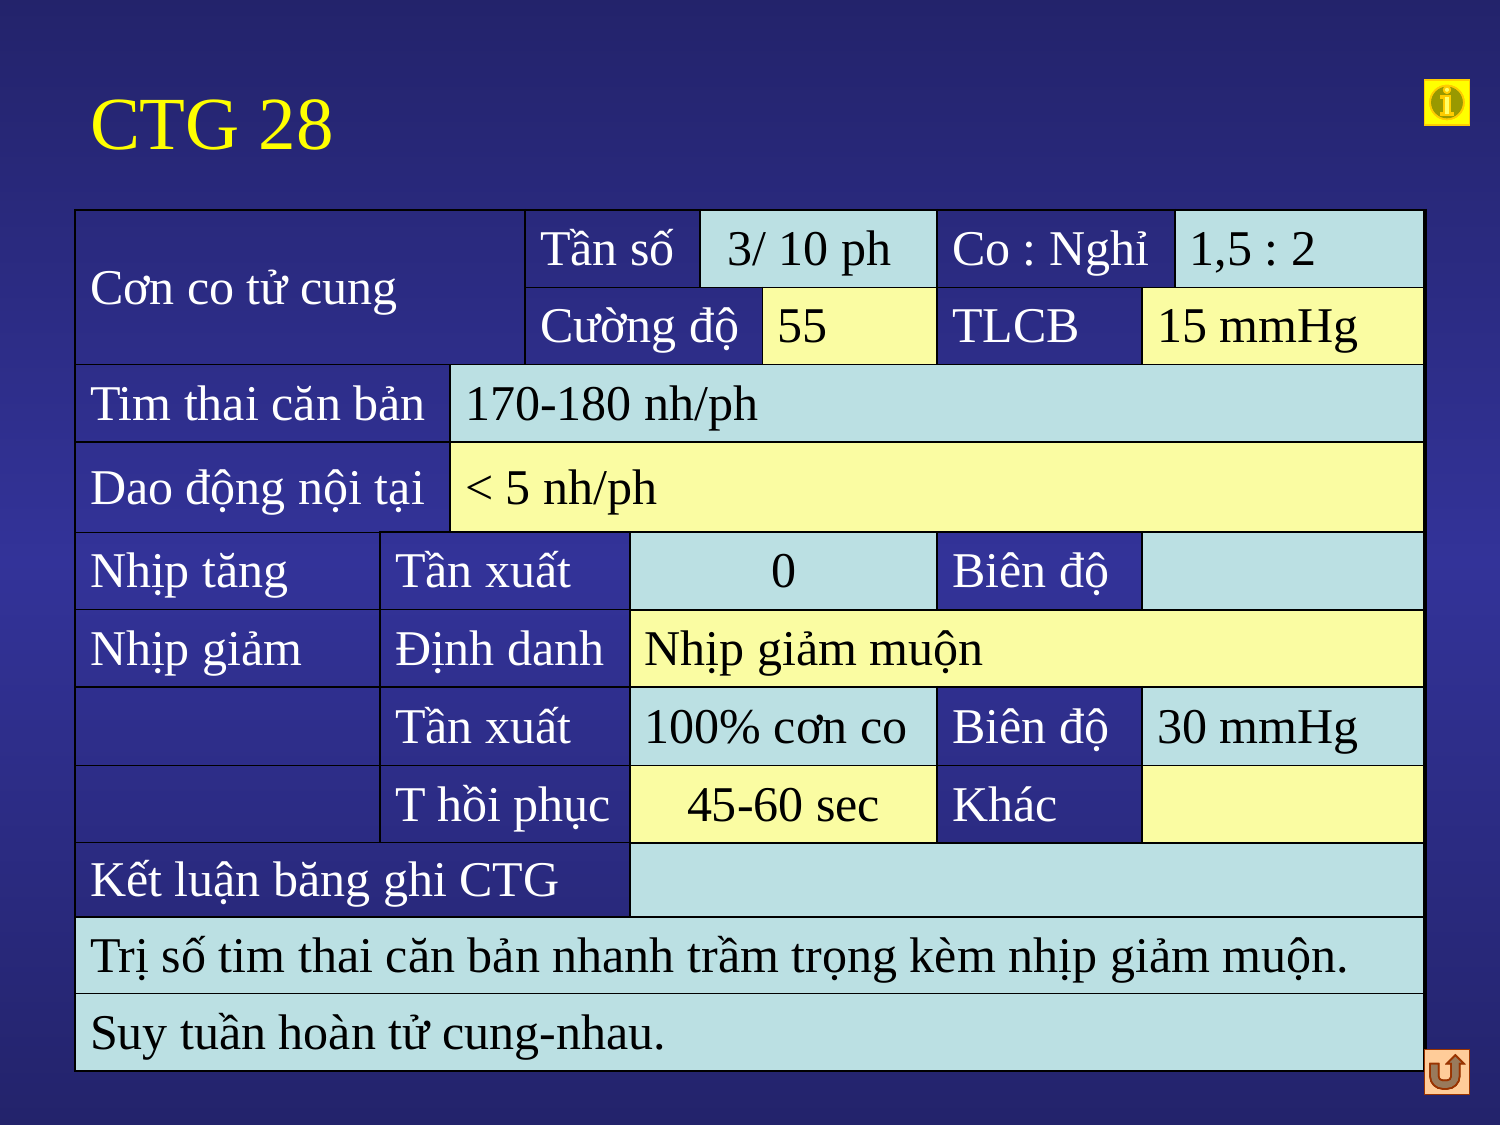

# CTG 28

| Cơn co tử cung |  |  | Tần số |  | 3/ 10 ph |  | Co : Nghỉ |  | 1,5 : 2 |
| --- | --- | --- | --- | --- | --- | --- | --- | --- | --- |
|  |  |  | Cường độ |  |  | 55 | TLCB | 15 mmHg |  |
| Tim thai căn bản |  | 170-180 nh/ph |  |  |  |  |  |  |  |
| Dao động nội tại |  | < 5 nh/ph |  |  |  |  |  |  |  |
| Nhịp tăng | Tần xuất |  |  | 0 |  |  | Biên độ |  |  |
| Nhịp giảm | Định danh |  |  | Nhịp giảm muộn |  |  |  |  |  |
|  | Tần xuất |  |  | 100% cơn co |  |  | Biên độ | 30 mmHg |  |
|  | T hồi phục |  |  | 45-60 sec |  |  | Khác |  |  |
| Kết luận băng ghi CTG |  |  |  |  |  |  |  |  |  |
| Trị số tim thai căn bản nhanh trầm trọng kèm nhịp giảm muộn. |  |  |  |  |  |  |  |  |  |
| Suy tuần hoàn tử cung-nhau. |  |  |  |  |  |  |  |  |  |